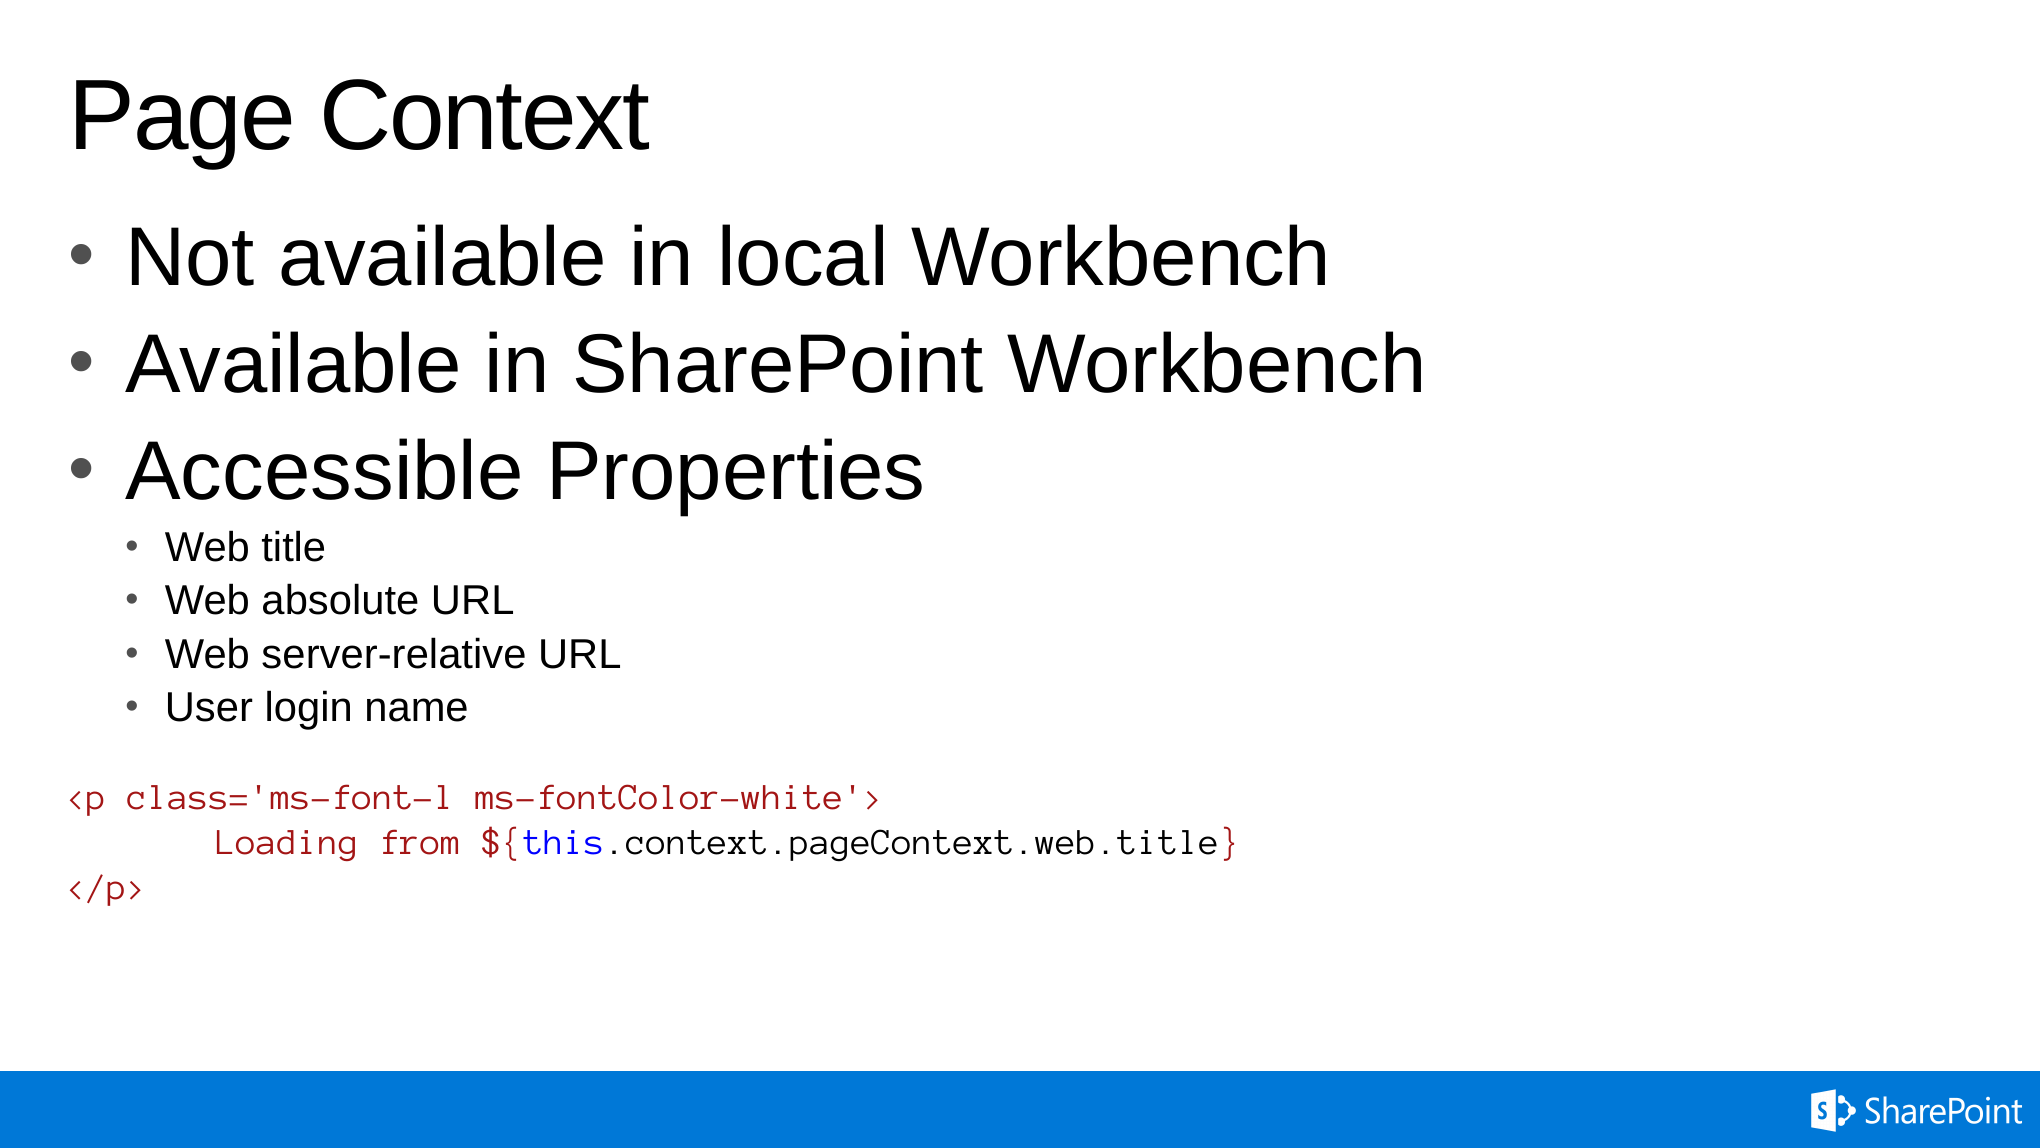

# Page Context
Not available in local Workbench
Available in SharePoint Workbench
Accessible Properties
Web title
Web absolute URL
Web server-relative URL
User login name
<p class='ms-font-l ms-fontColor-white'>
	Loading from ${this.context.pageContext.web.title}
</p>